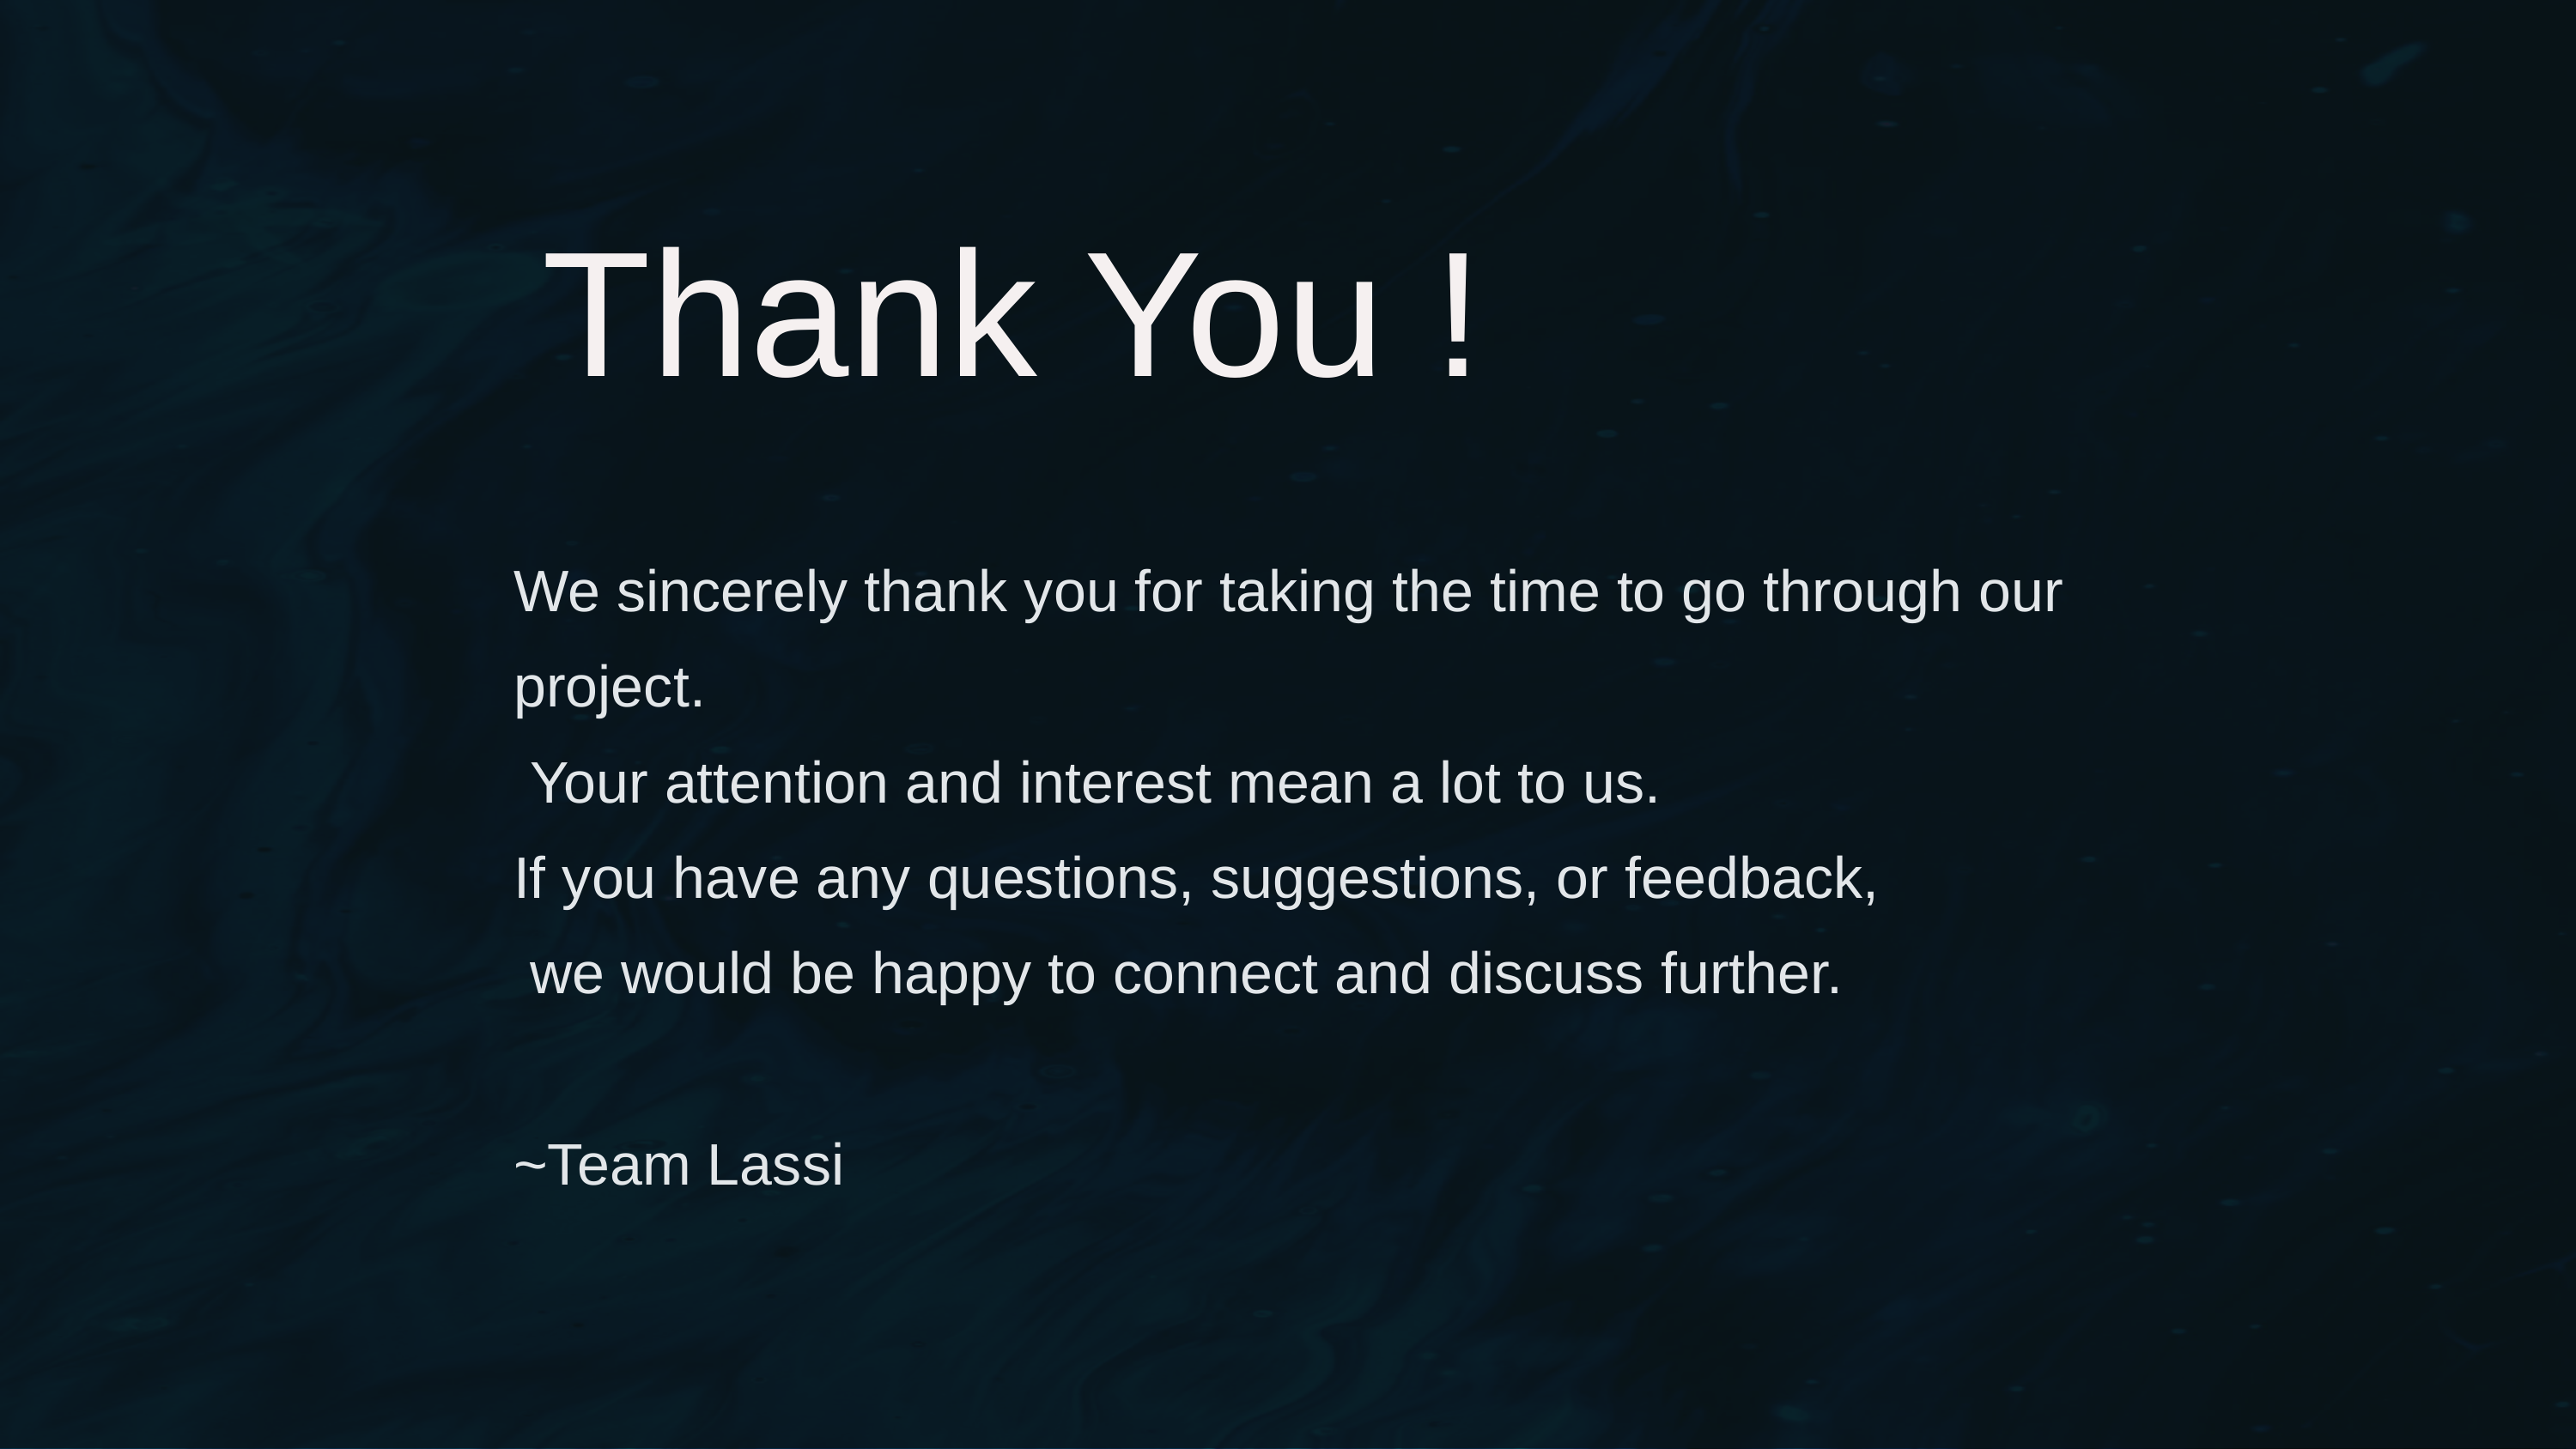

Thank You !

We sincerely thank you for taking the time to go through our project.
 Your attention and interest mean a lot to us.
If you have any questions, suggestions, or feedback,
 we would be happy to connect and discuss further.

~Team Lassi